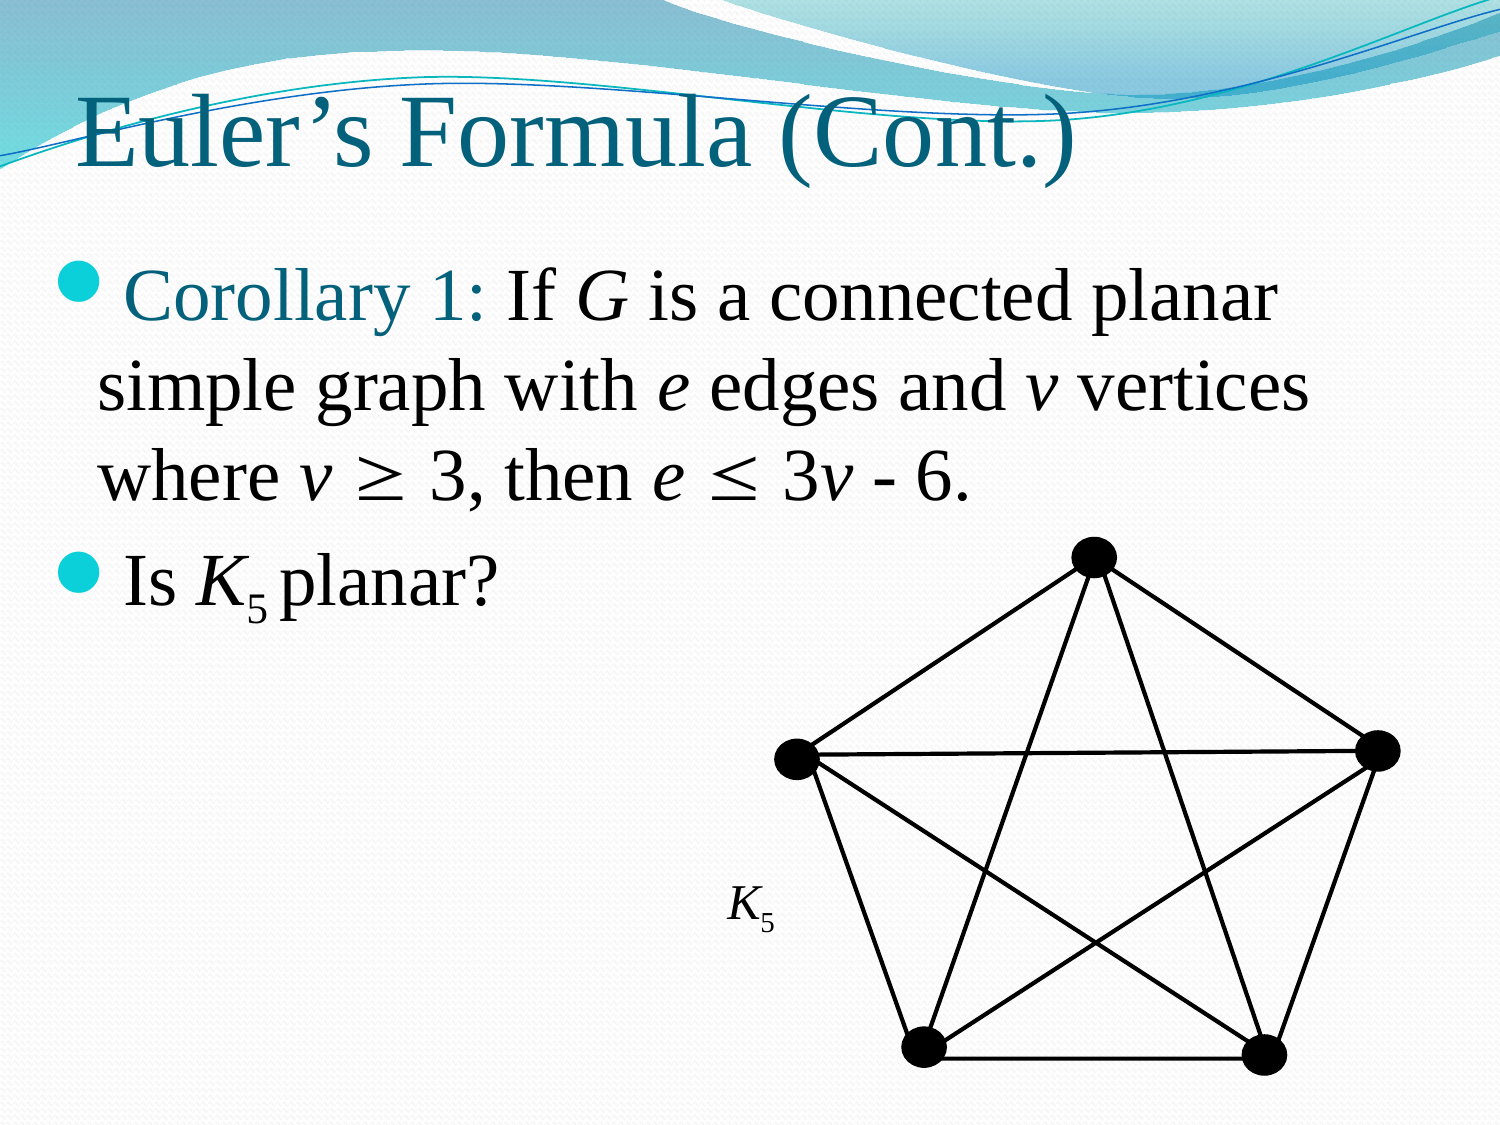

# Euler’s Formula (Cont.)
Corollary 1: If G is a connected planar simple graph with e edges and v vertices where v ≥ 3, then e ≤ 3v - 6.
Is K5 planar?

K5